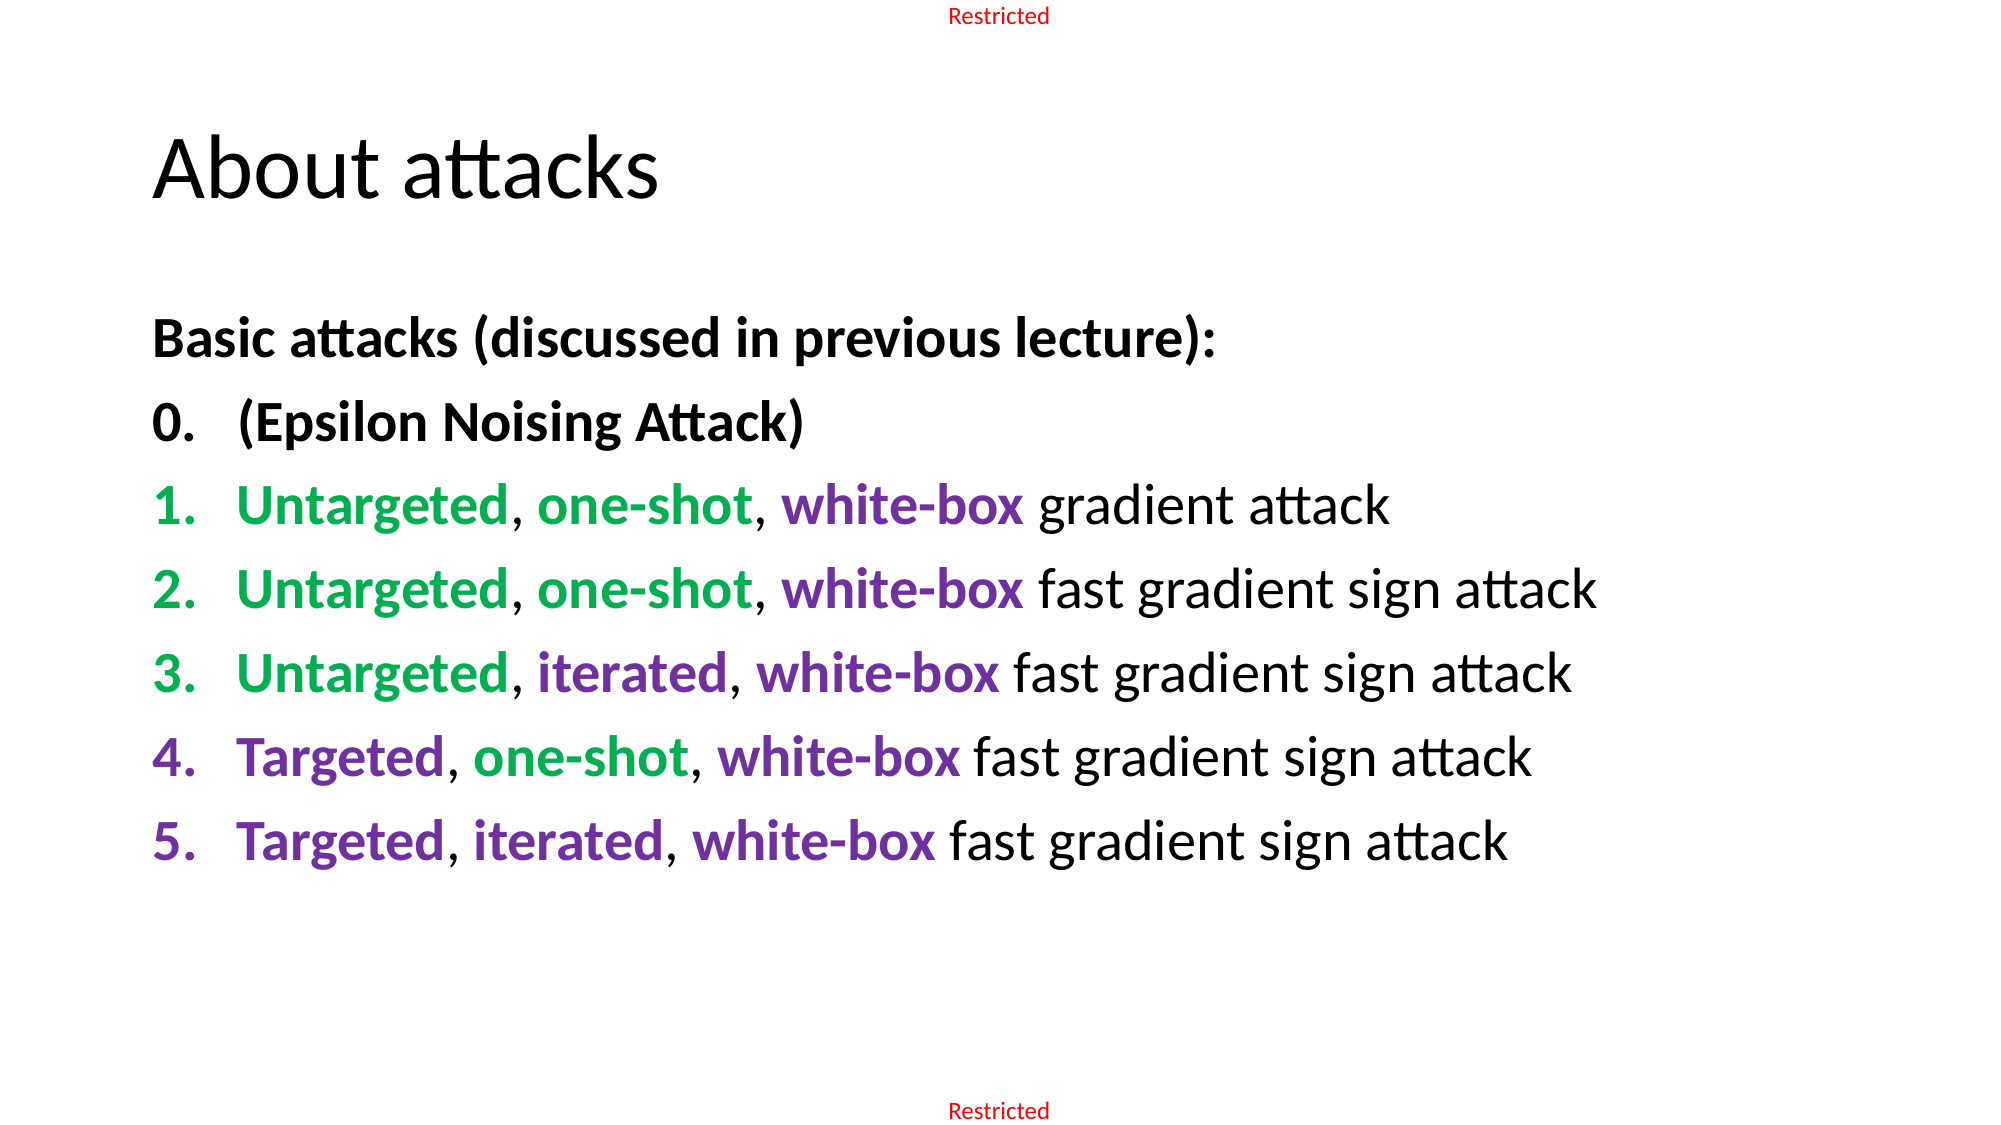

# About attacks
Basic attacks (discussed in previous lecture):
0.   (Epsilon Noising Attack)
Untargeted, one-shot, white-box gradient attack
Untargeted, one-shot, white-box fast gradient sign attack
Untargeted, iterated, white-box fast gradient sign attack
Targeted, one-shot, white-box fast gradient sign attack
Targeted, iterated, white-box fast gradient sign attack